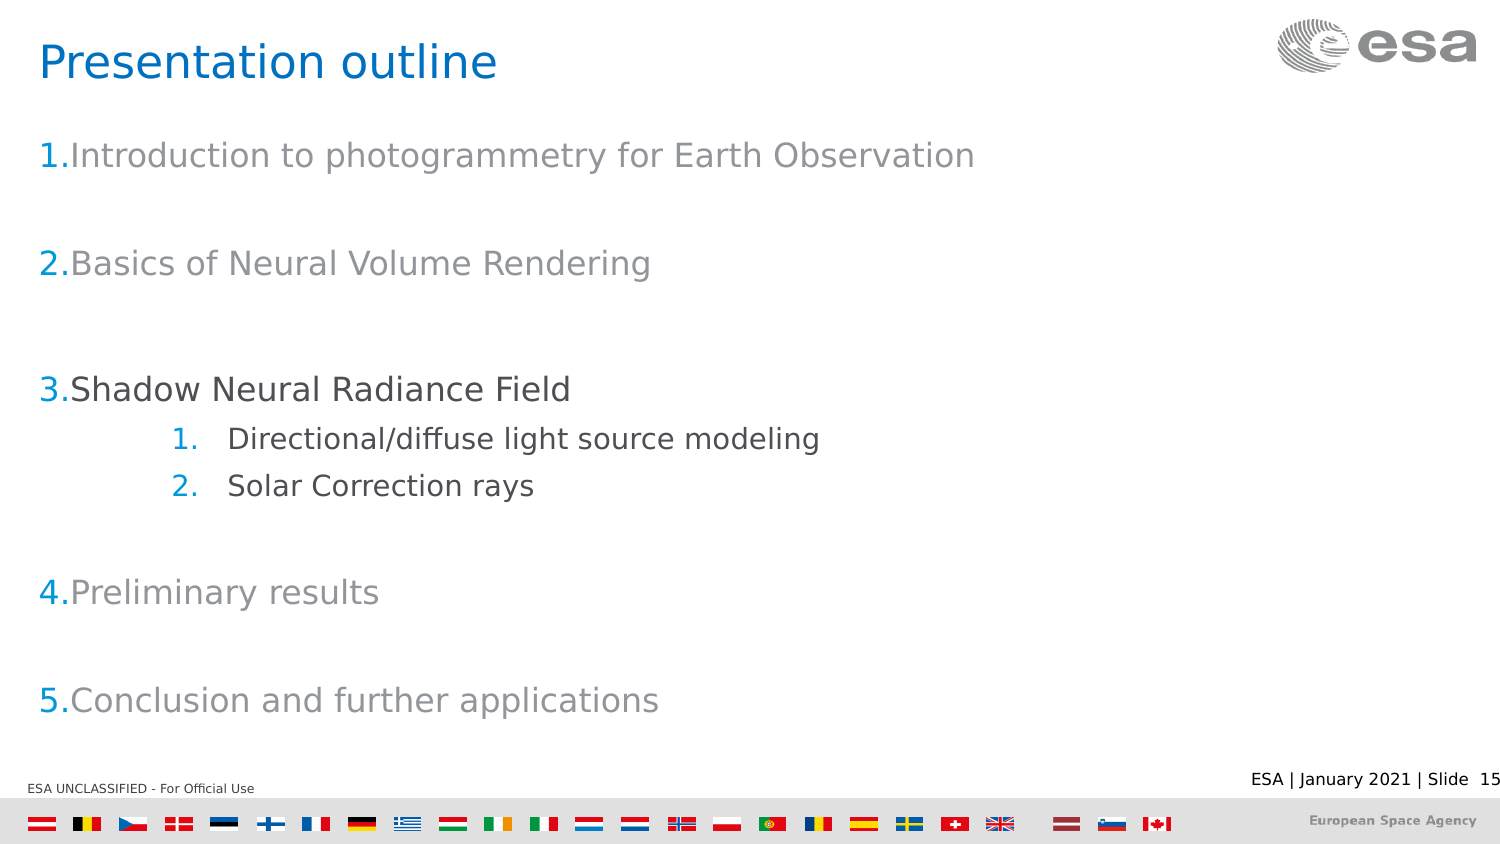

# Presentation outline
Introduction to photogrammetry for Earth Observation

Basics of Neural Volume Rendering

Shadow Neural Radiance Field
 Directional/diffuse light source modeling
 Solar Correction rays

Preliminary results

Conclusion and further applications